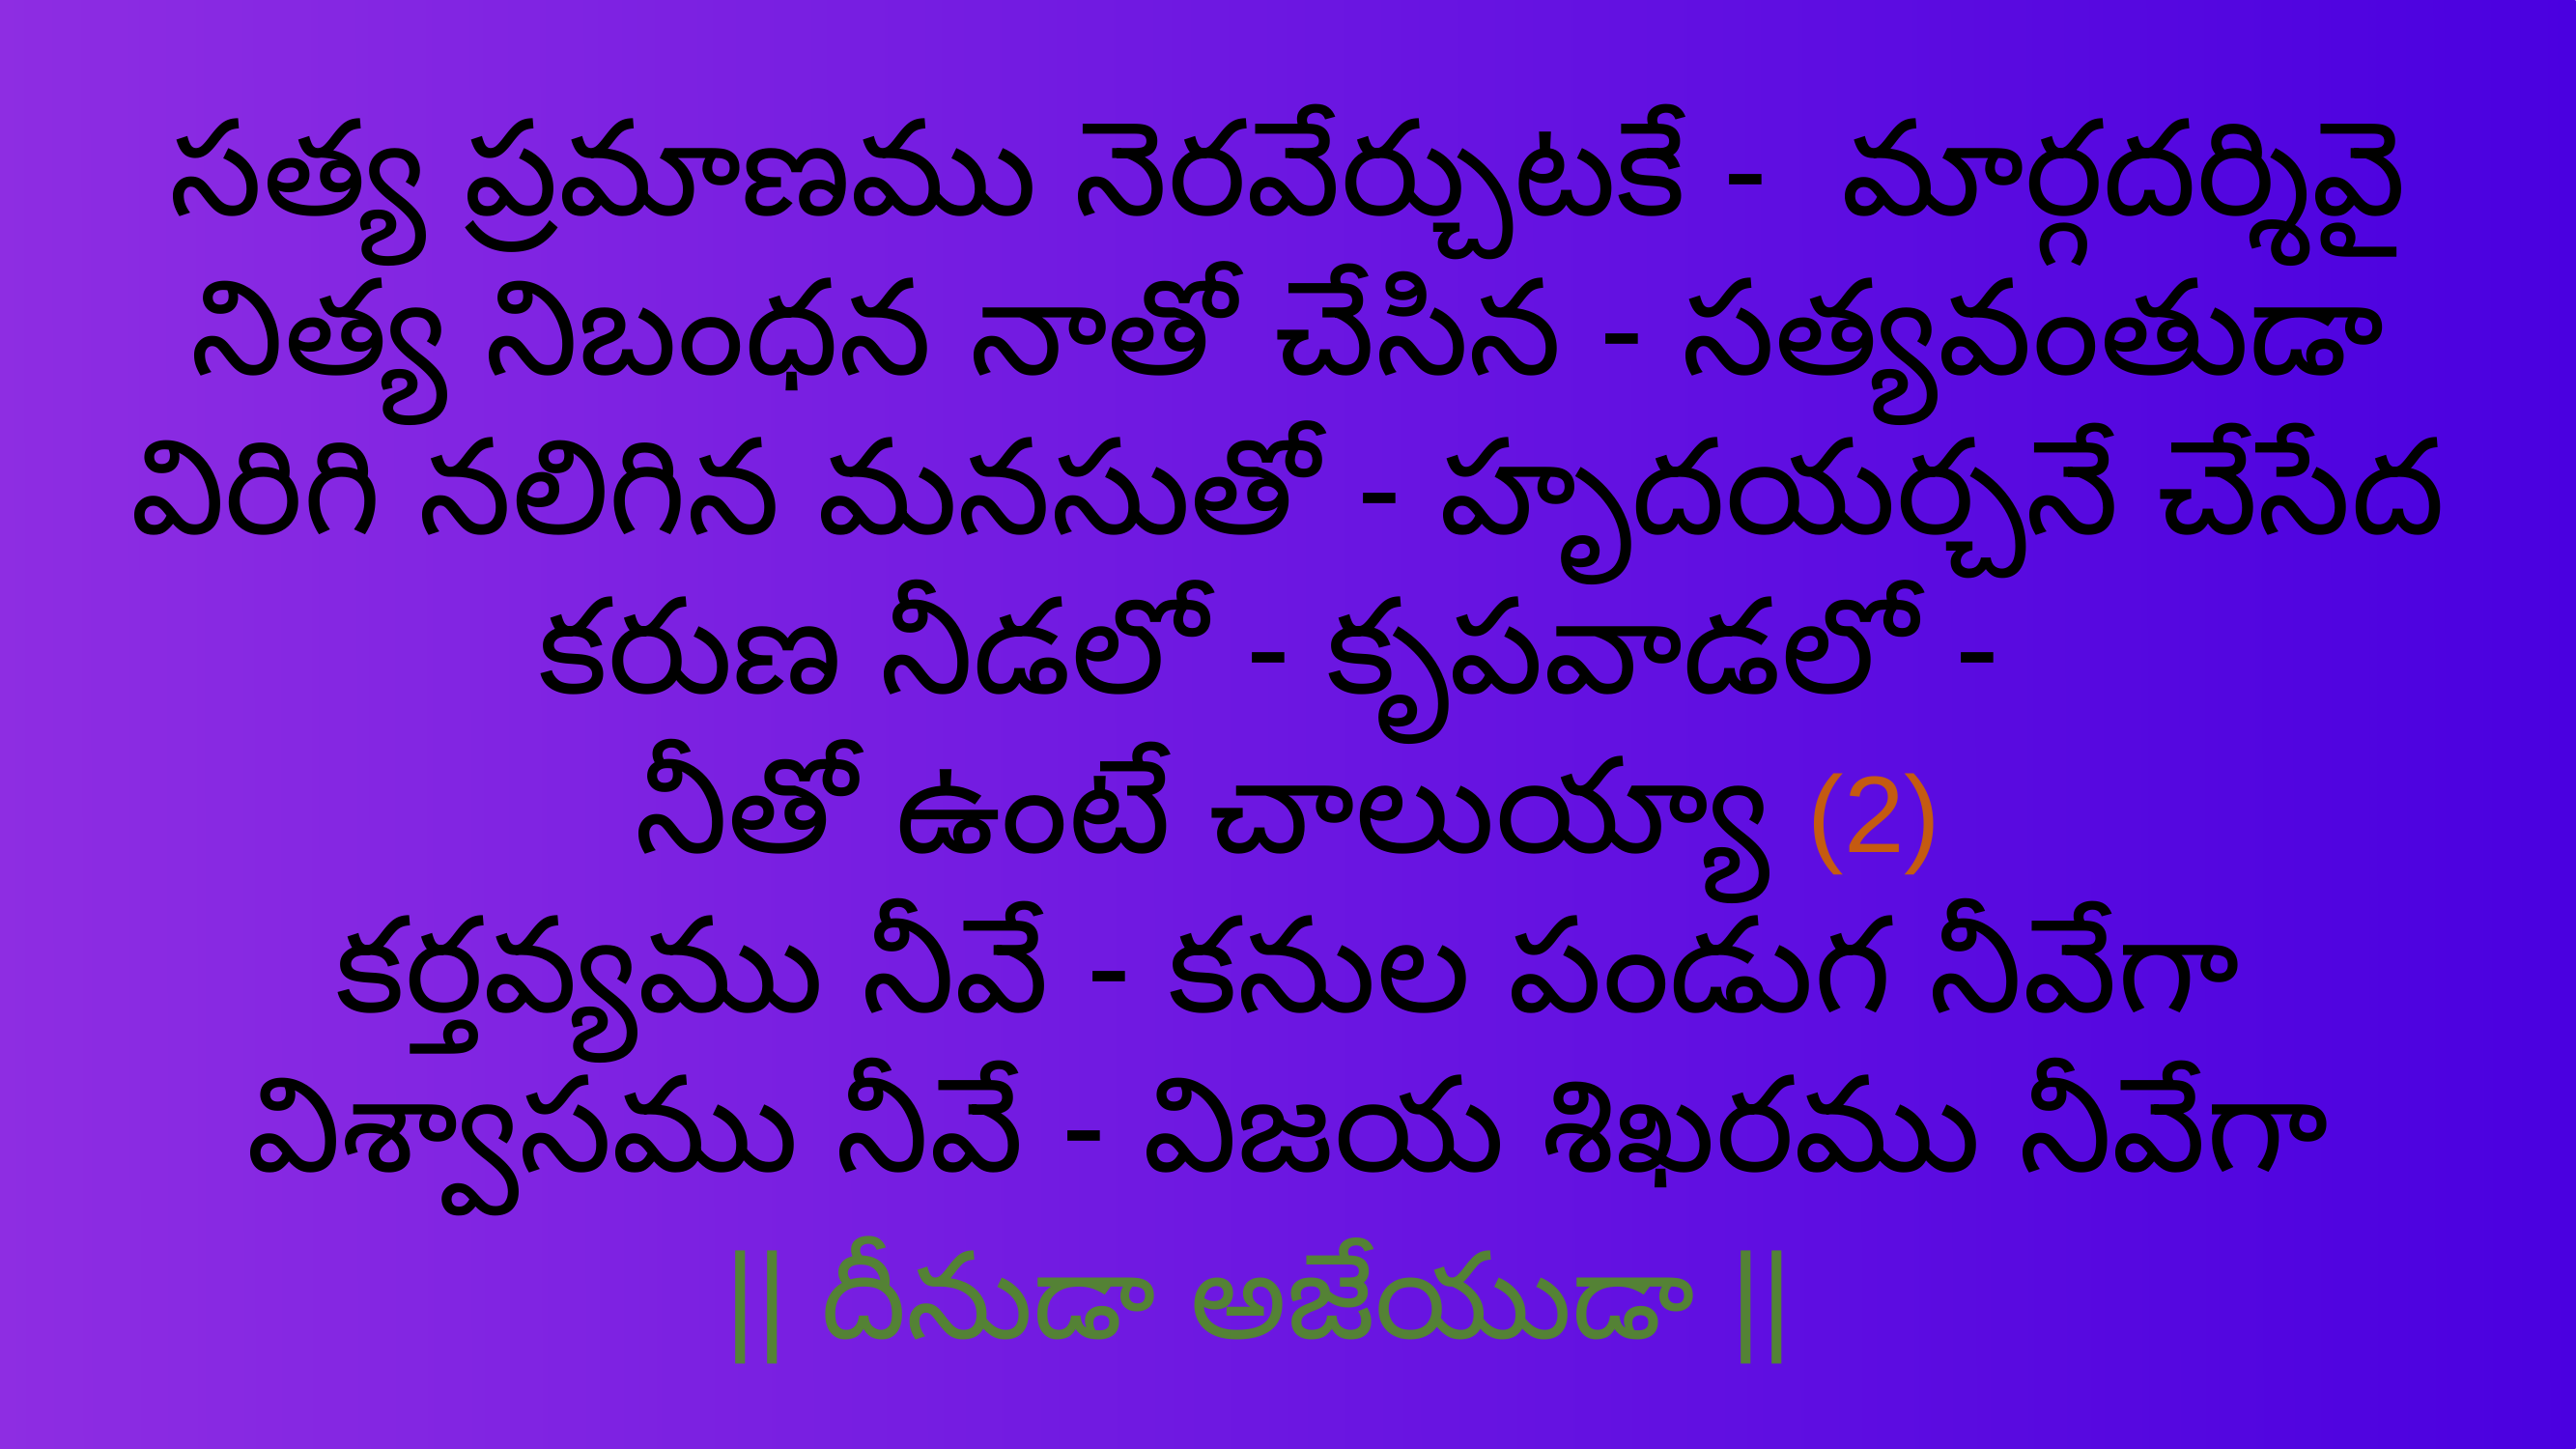

సత్య ప్రమాణము నెరవేర్చుటకే -  మార్గదర్శివై
నిత్య నిబంధన నాతో చేసిన - సత్యవంతుడా
విరిగి నలిగిన మనసుతో - హృదయర్చనే చేసేద
కరుణ నీడలో - కృపవాడలో -
నీతో ఉంటే చాలుయ్యా (2)
కర్తవ్యము నీవే - కనుల పండుగ నీవేగా
విశ్వాసము నీవే - విజయ శిఖరము నీవేగా
 || దీనుడా అజేయుడా ||